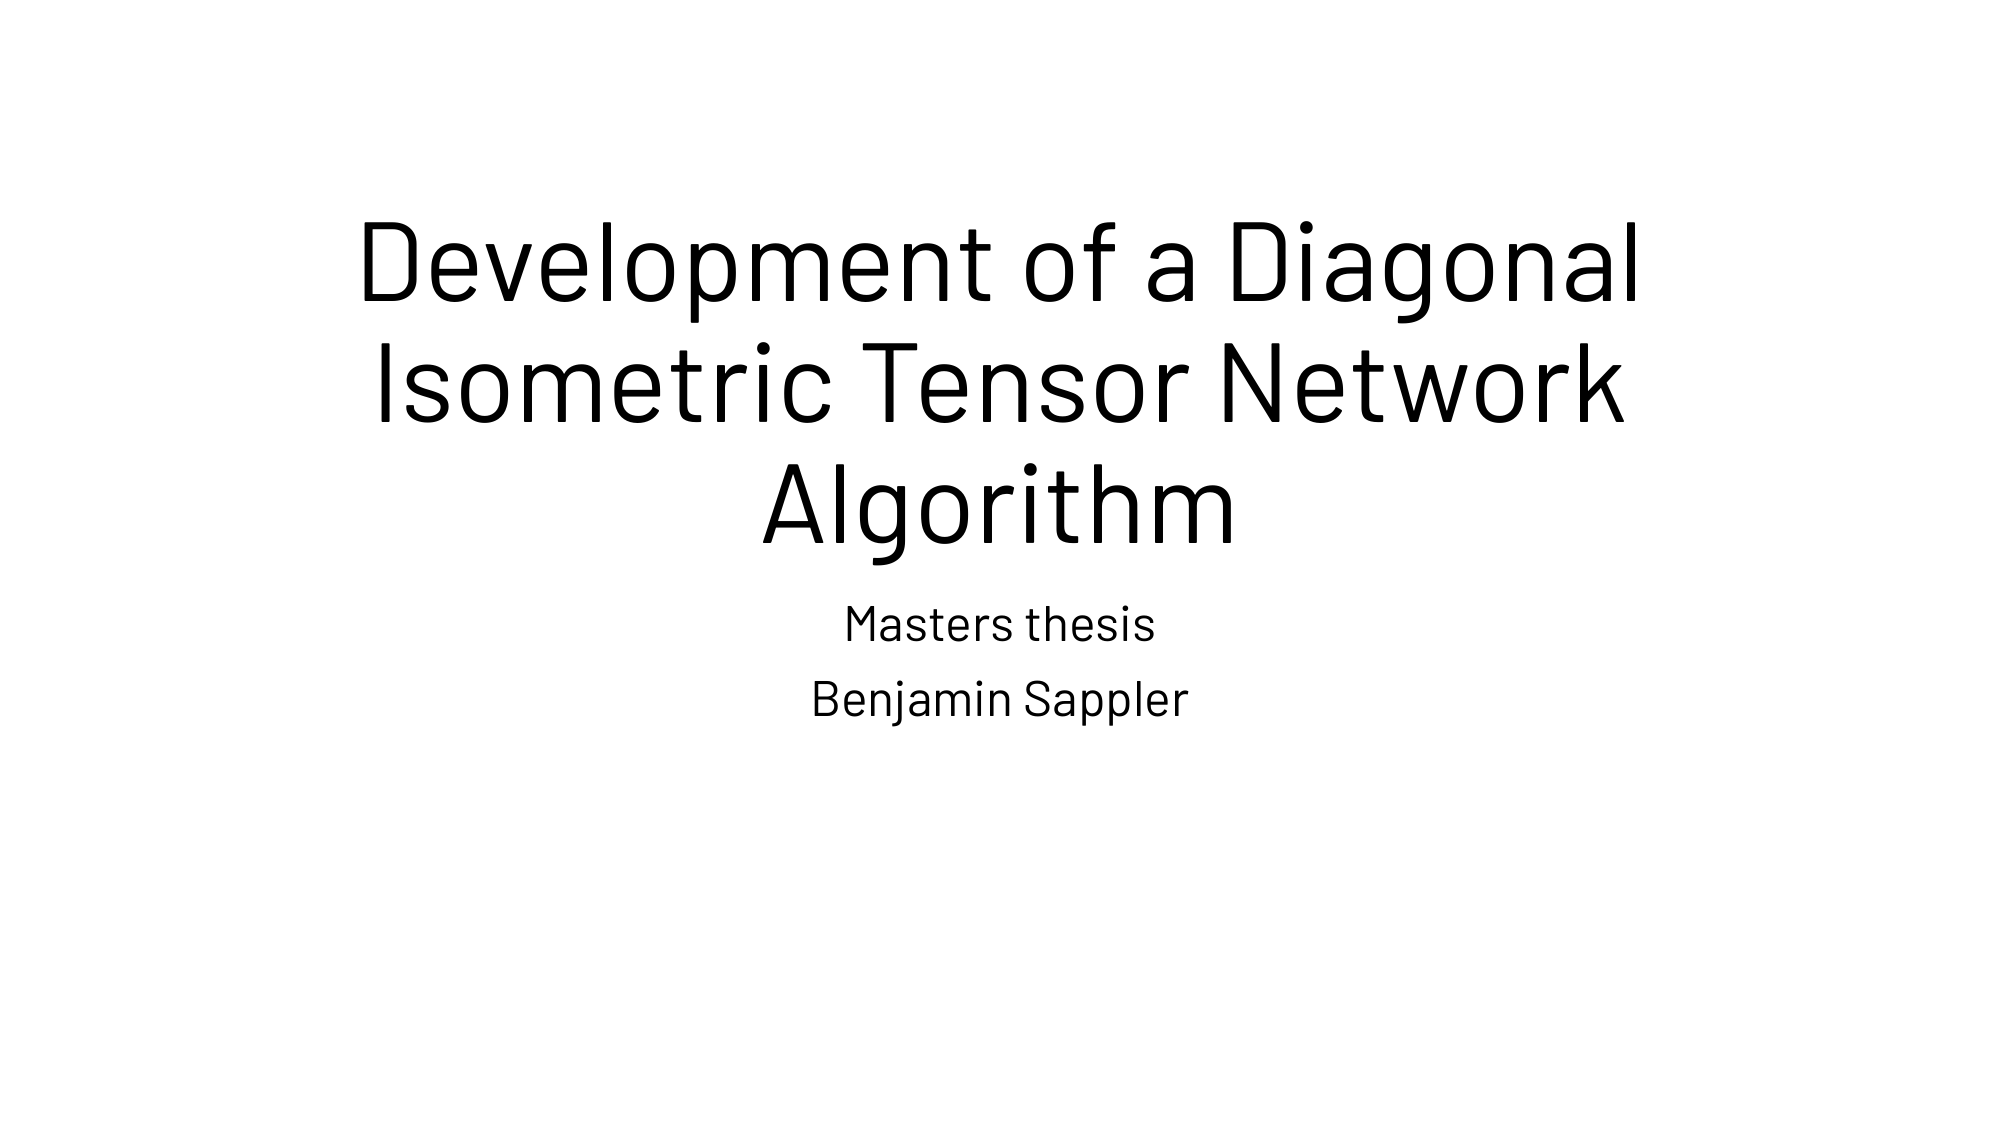

# Development of a Diagonal Isometric Tensor Network Algorithm
Masters thesis
Benjamin Sappler